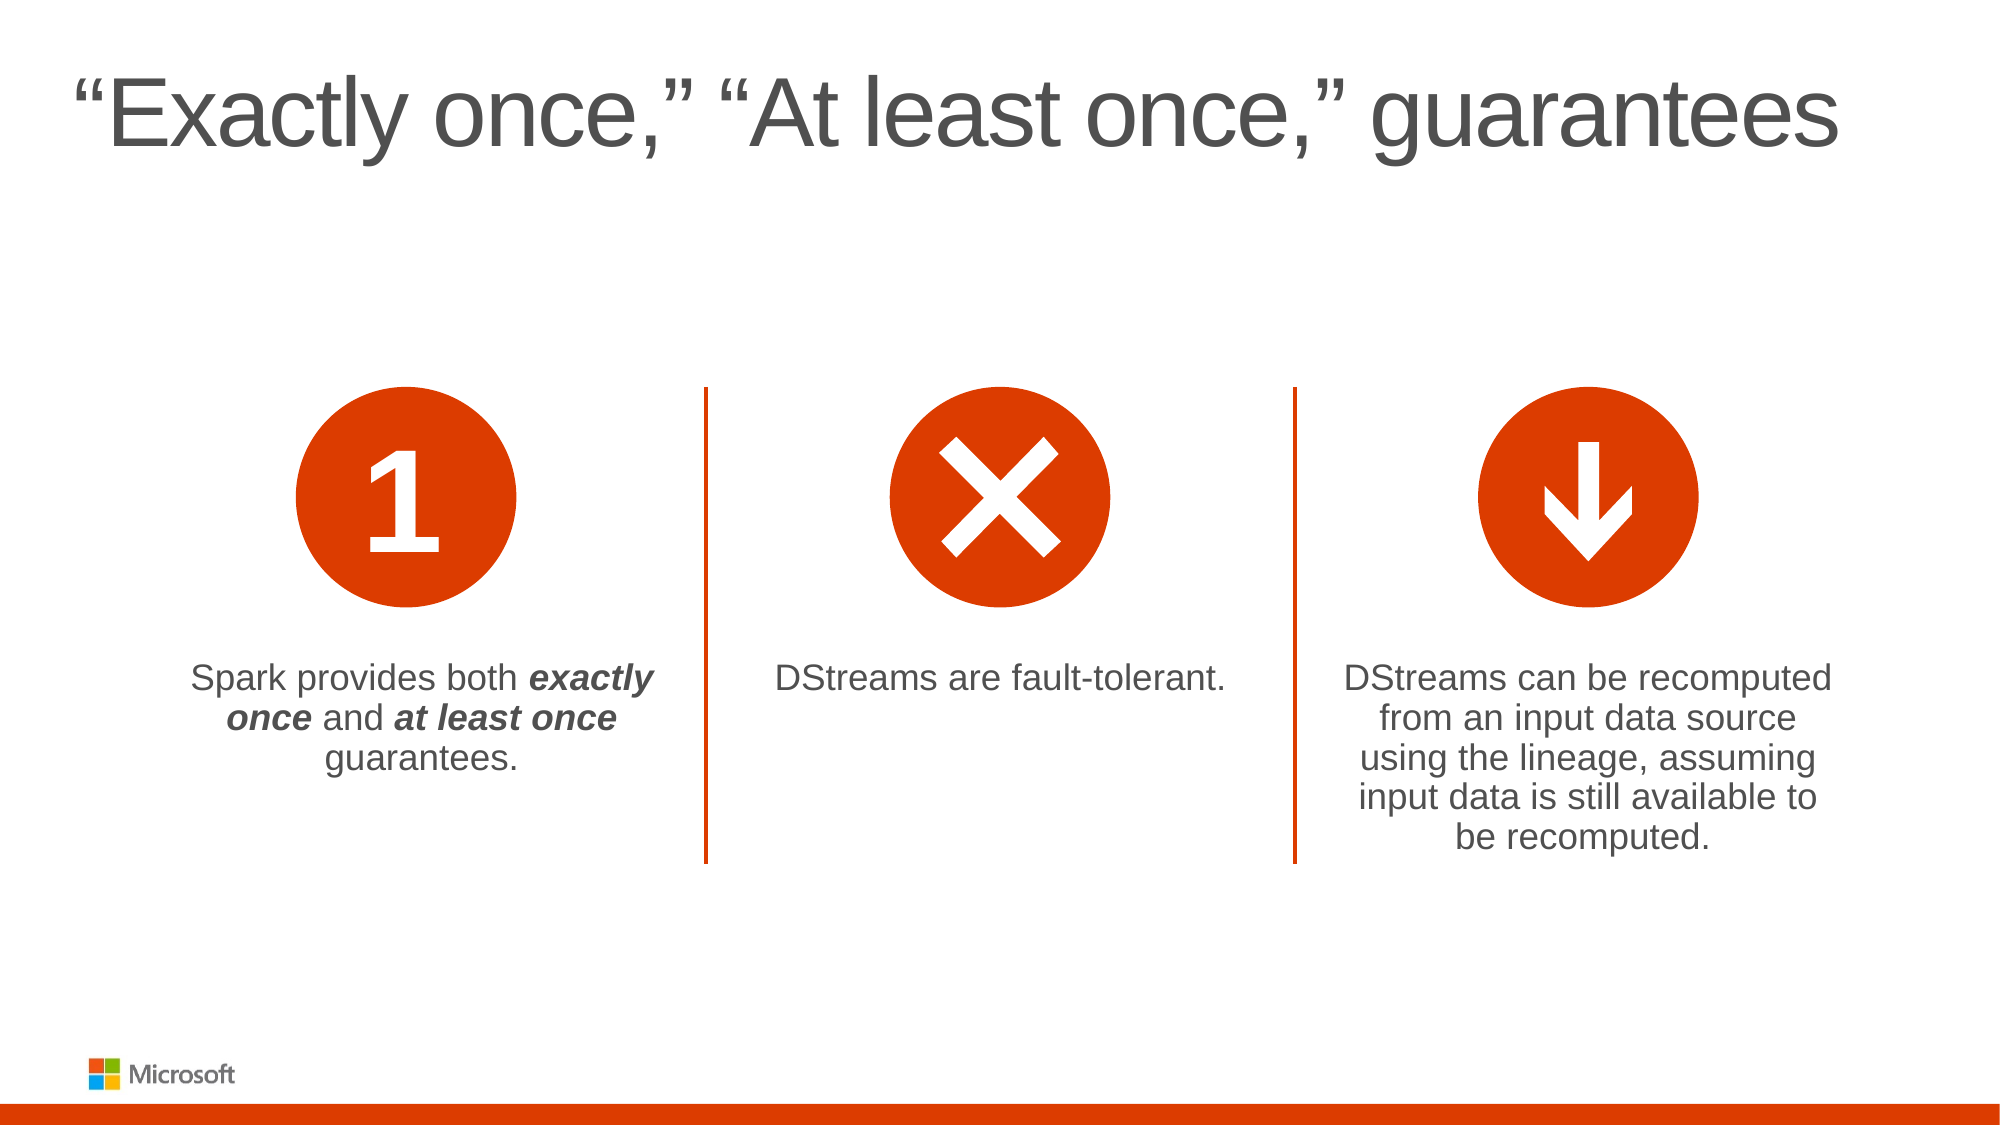

# “Exactly once,” “At least once,” guarantees
1

Spark provides both exactly once and at least once guarantees.
DStreams are fault-tolerant.

DStreams can be recomputed from an input data source using the lineage, assuming input data is still available to be recomputed.